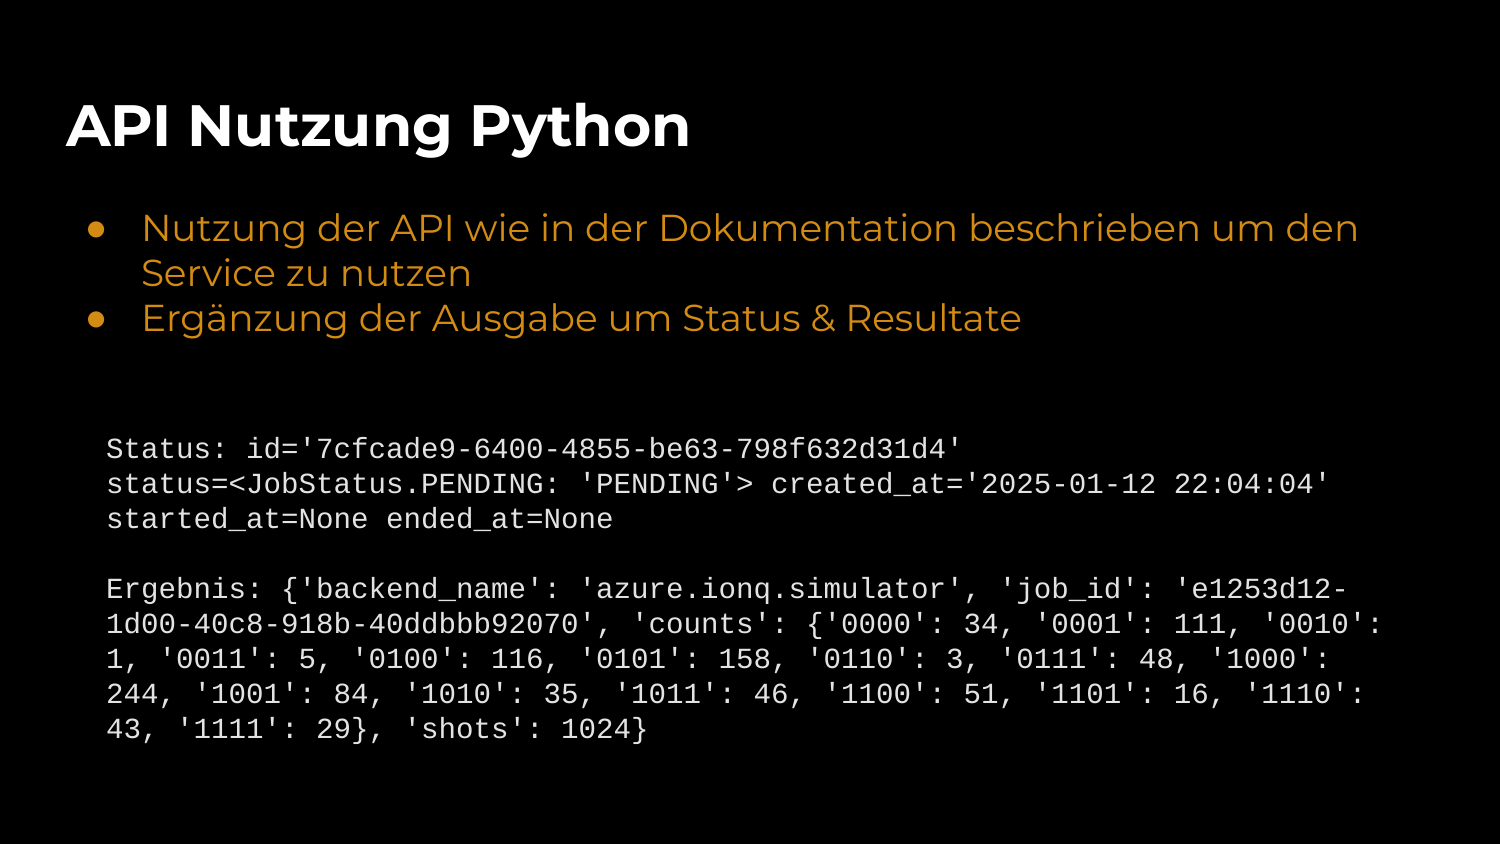

# API Nutzung Python
Nutzung der API wie in der Dokumentation beschrieben um den Service zu nutzen
Ergänzung der Ausgabe um Status & Resultate
Status: id='7cfcade9-6400-4855-be63-798f632d31d4' status=<JobStatus.PENDING: 'PENDING'> created_at='2025-01-12 22:04:04' started_at=None ended_at=None

Ergebnis: {'backend_name': 'azure.ionq.simulator', 'job_id': 'e1253d12-1d00-40c8-918b-40ddbbb92070', 'counts': {'0000': 34, '0001': 111, '0010': 1, '0011': 5, '0100': 116, '0101': 158, '0110': 3, '0111': 48, '1000': 244, '1001': 84, '1010': 35, '1011': 46, '1100': 51, '1101': 16, '1110': 43, '1111': 29}, 'shots': 1024}